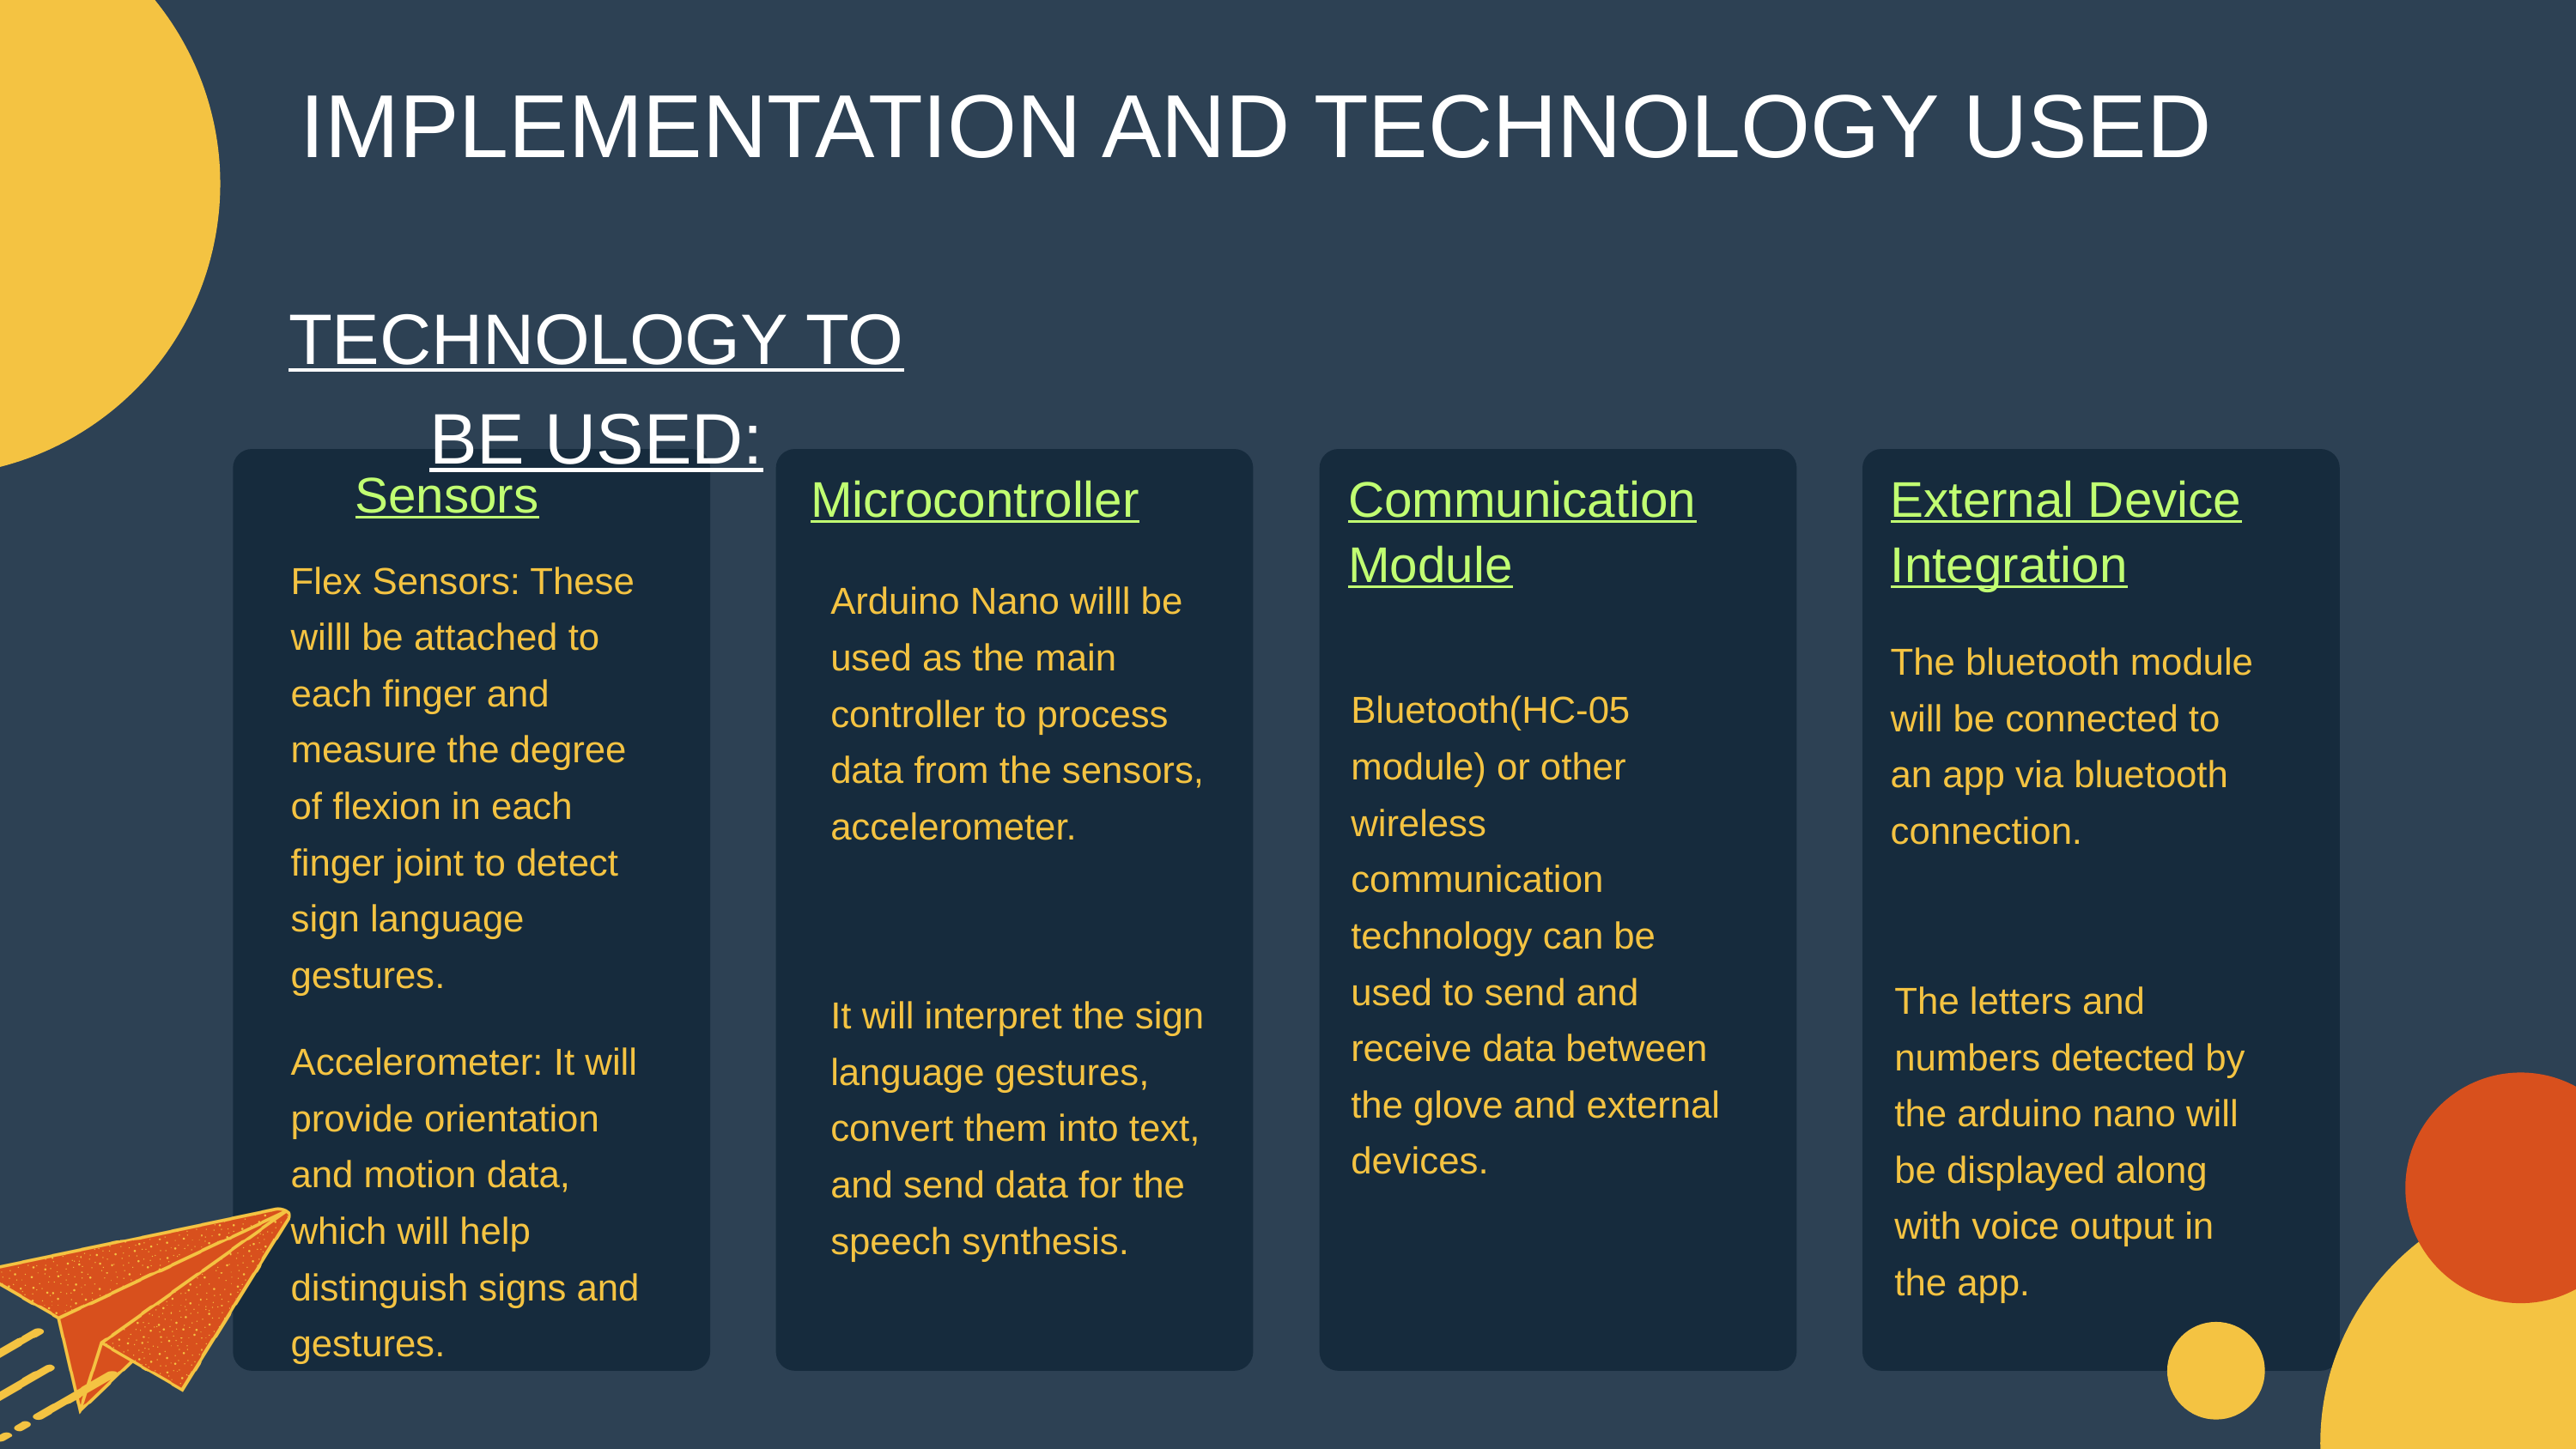

IMPLEMENTATION AND TECHNOLOGY USED
TECHNOLOGY TO BE USED:

 Sensors
Microcontroller
Communication Module
External Device Integration
Flex Sensors: These willl be attached to each finger and measure the degree of flexion in each finger joint to detect sign language gestures.
Arduino Nano willl be   used as the main controller to process data from the sensors, accelerometer.
The bluetooth module will be connected to an app via bluetooth connection.
Bluetooth(HC-05 module) or other wireless communication technology can be used to send and receive data between the glove and external devices.
The letters and numbers detected by the arduino nano will be displayed along with voice output in the app.
It will interpret the sign language gestures, convert them into text, and send data for the speech synthesis.
Accelerometer: It will provide orientation and motion data, which will help distinguish signs and gestures.